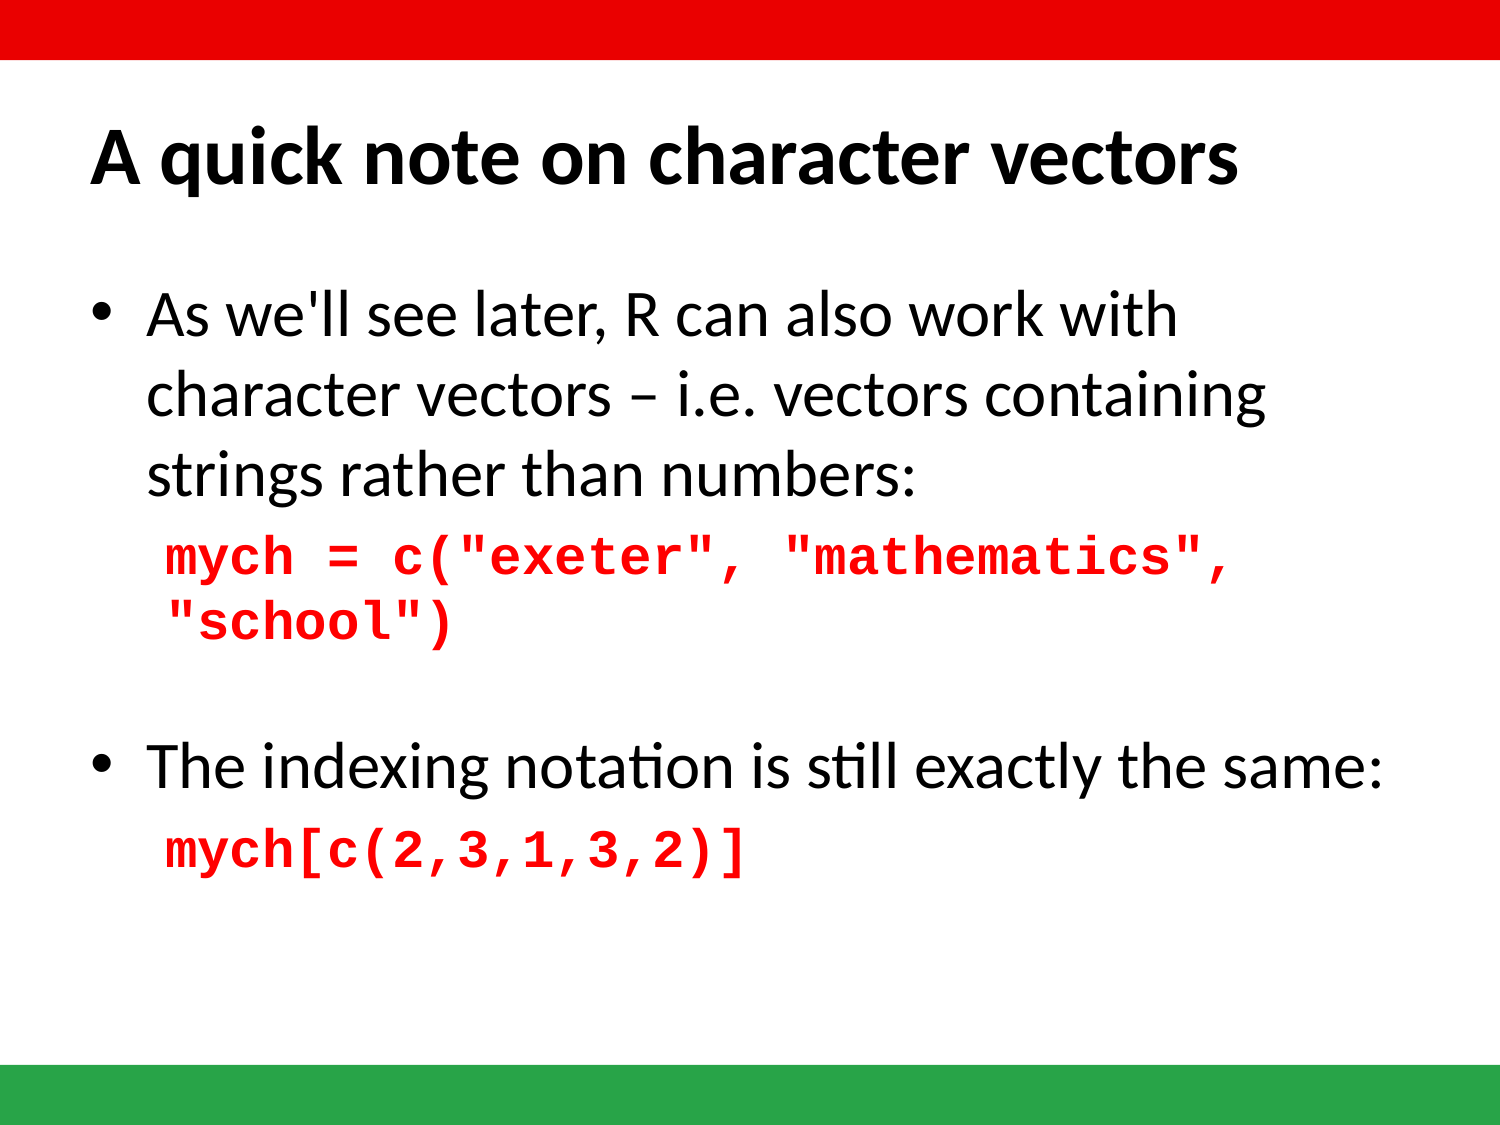

# A quick note on character vectors
As we'll see later, R can also work with character vectors – i.e. vectors containing strings rather than numbers:
mych = c("exeter", "mathematics", "school")

The indexing notation is still exactly the same:
mych[c(2,3,1,3,2)]